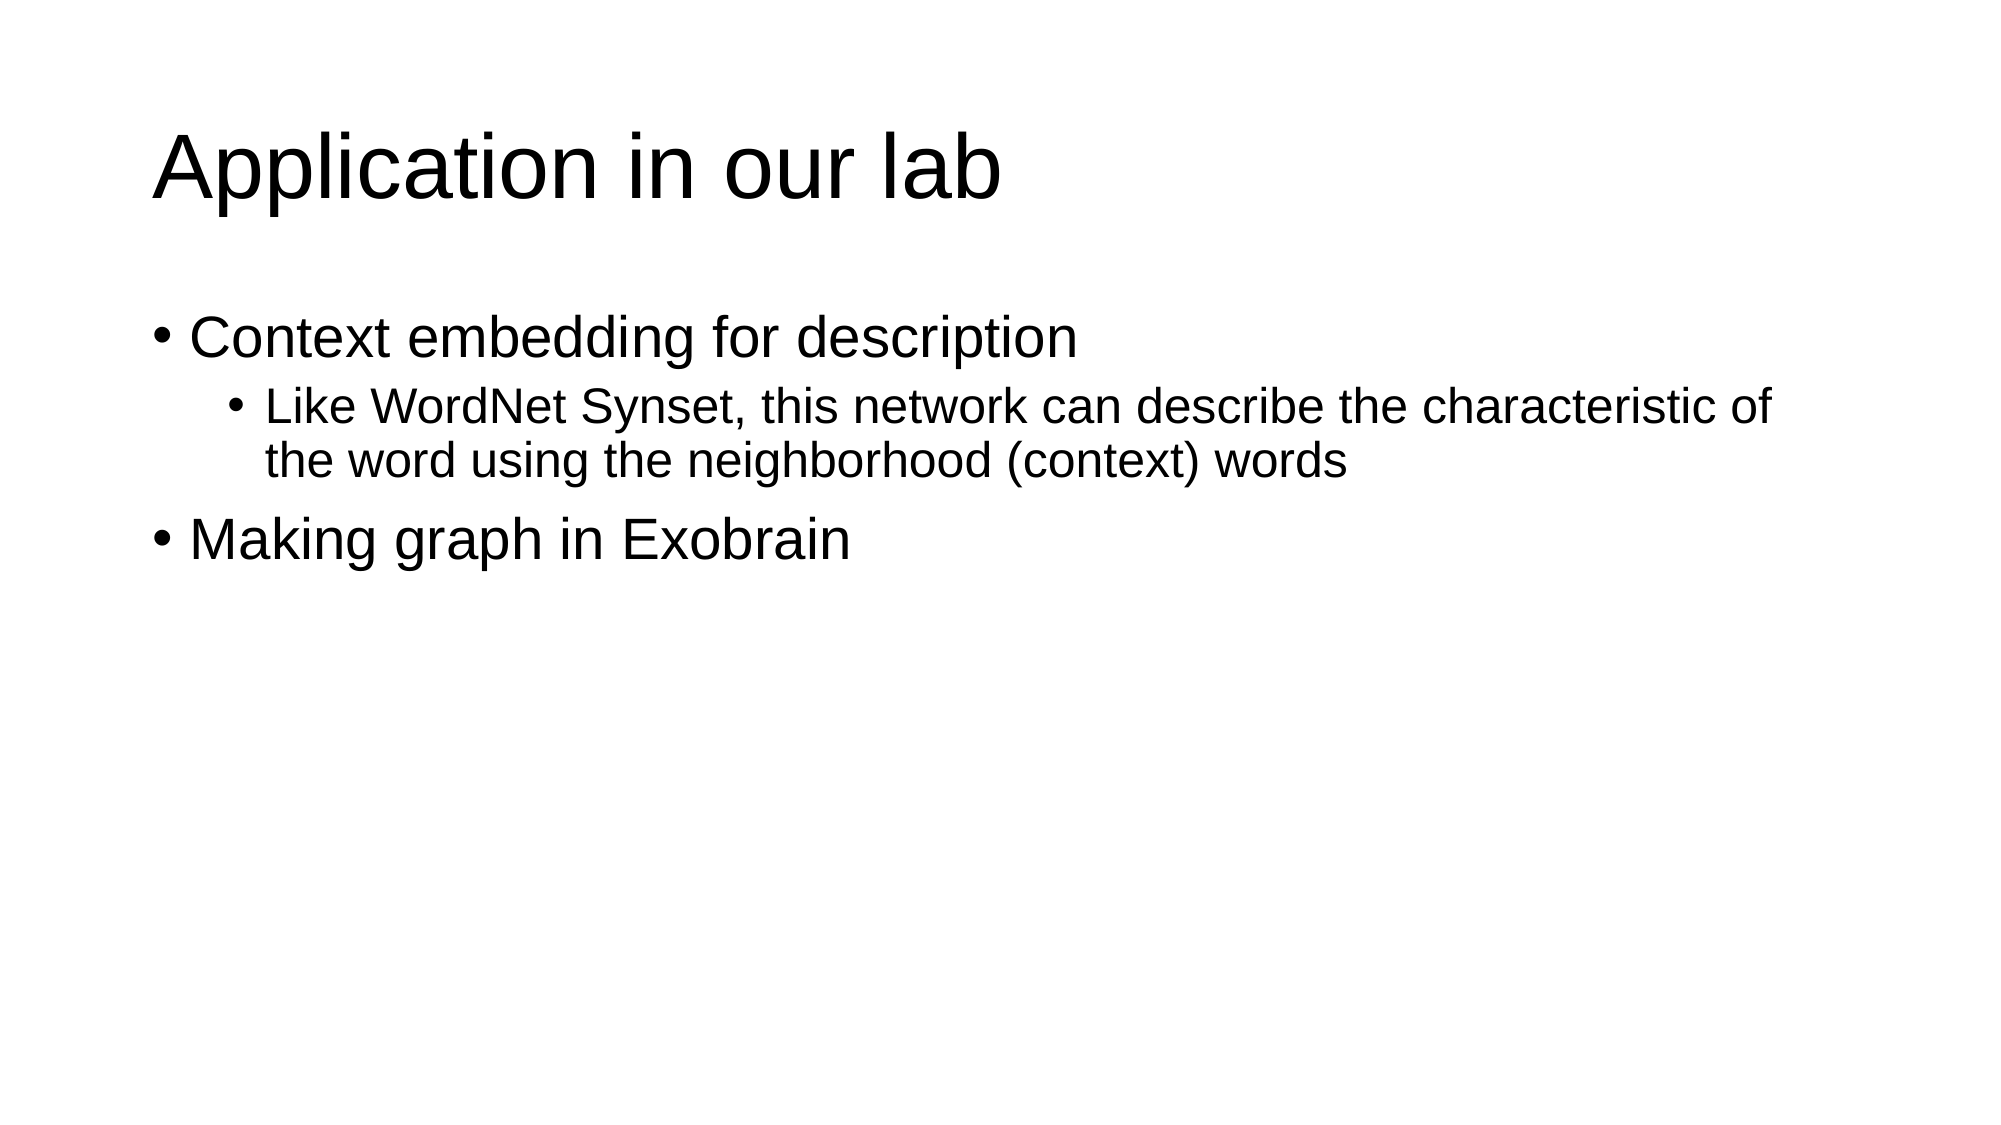

# Application in our lab
Context embedding for description
Like WordNet Synset, this network can describe the characteristic of the word using the neighborhood (context) words
Making graph in Exobrain